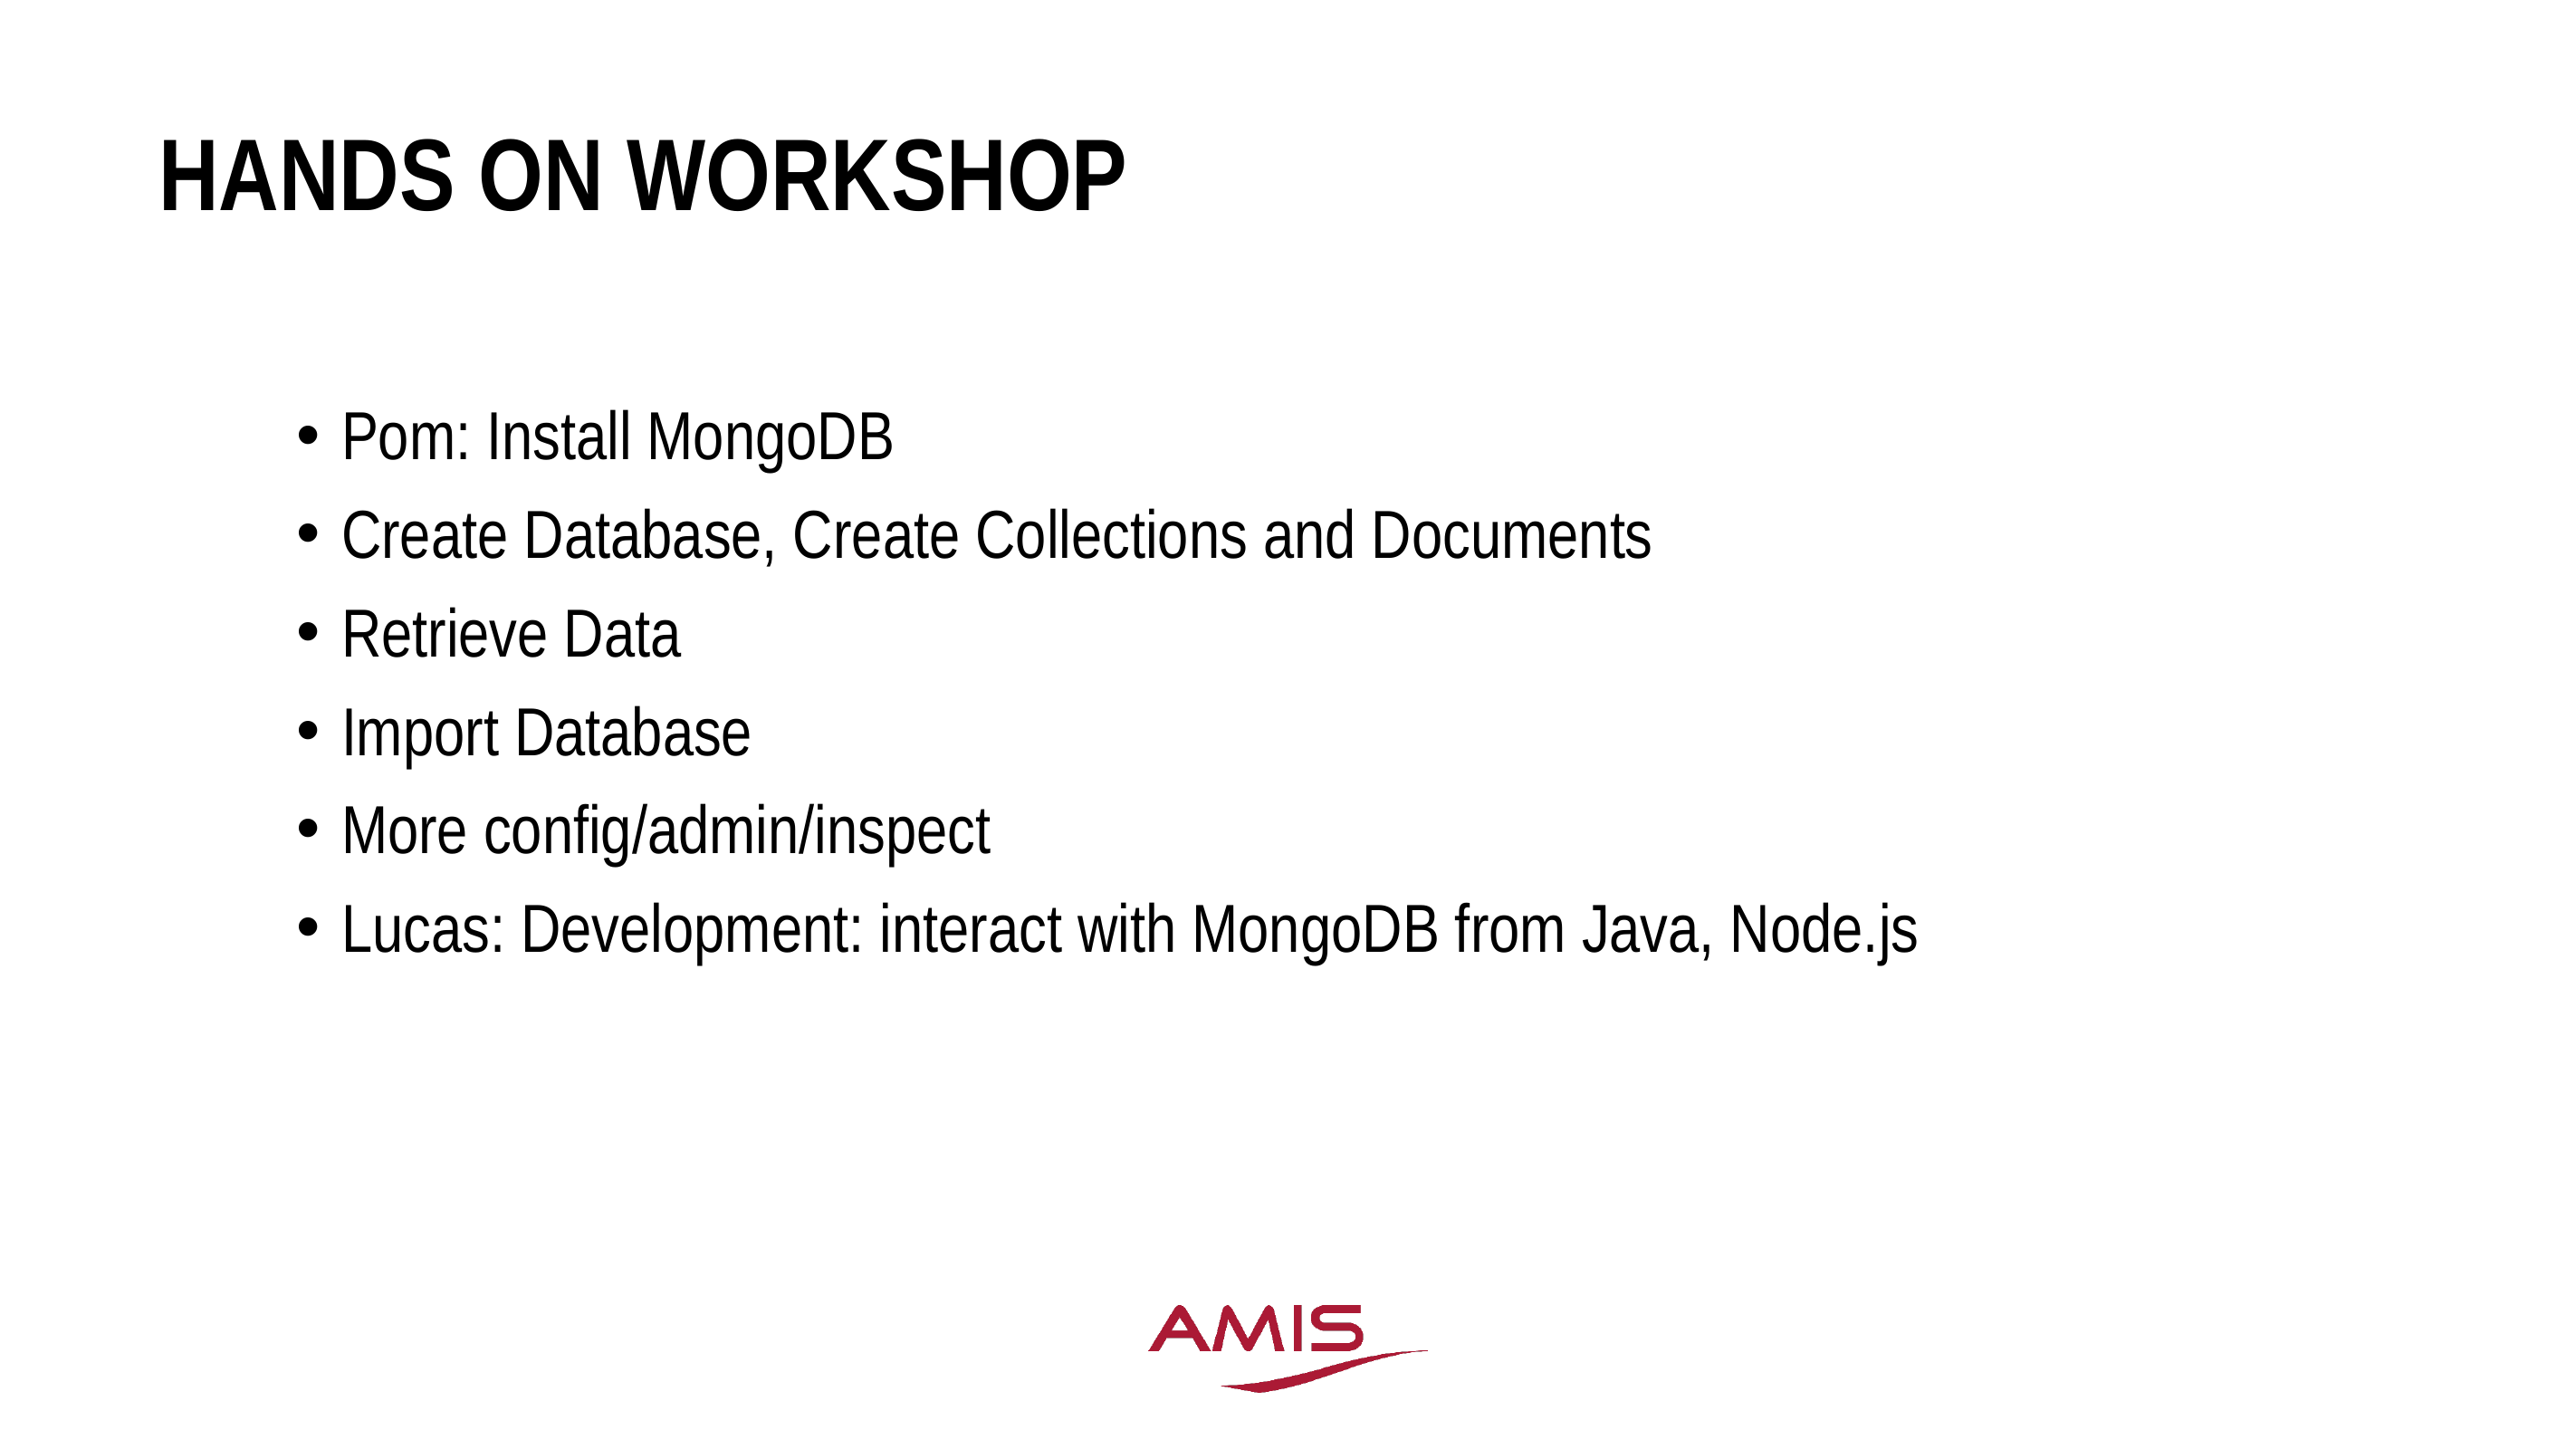

# Hands on Workshop
Pom: Install MongoDB
Create Database, Create Collections and Documents
Retrieve Data
Import Database
More config/admin/inspect
Lucas: Development: interact with MongoDB from Java, Node.js